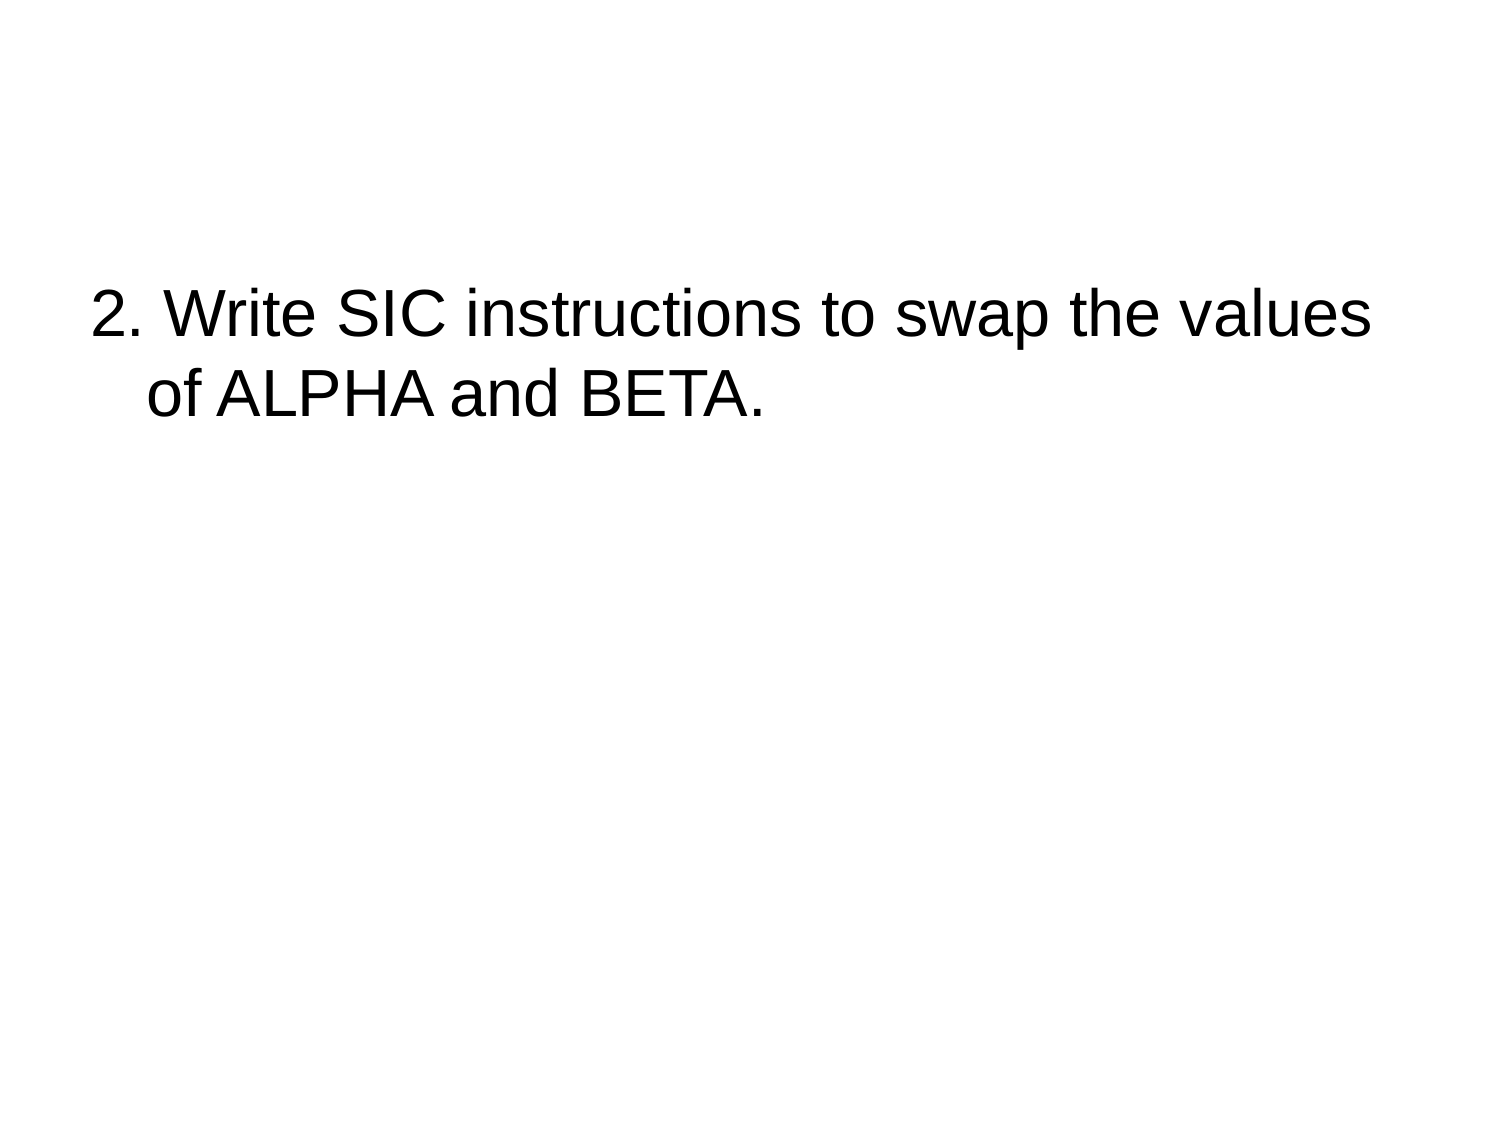

#
2. Write SIC instructions to swap the values of ALPHA and BETA.